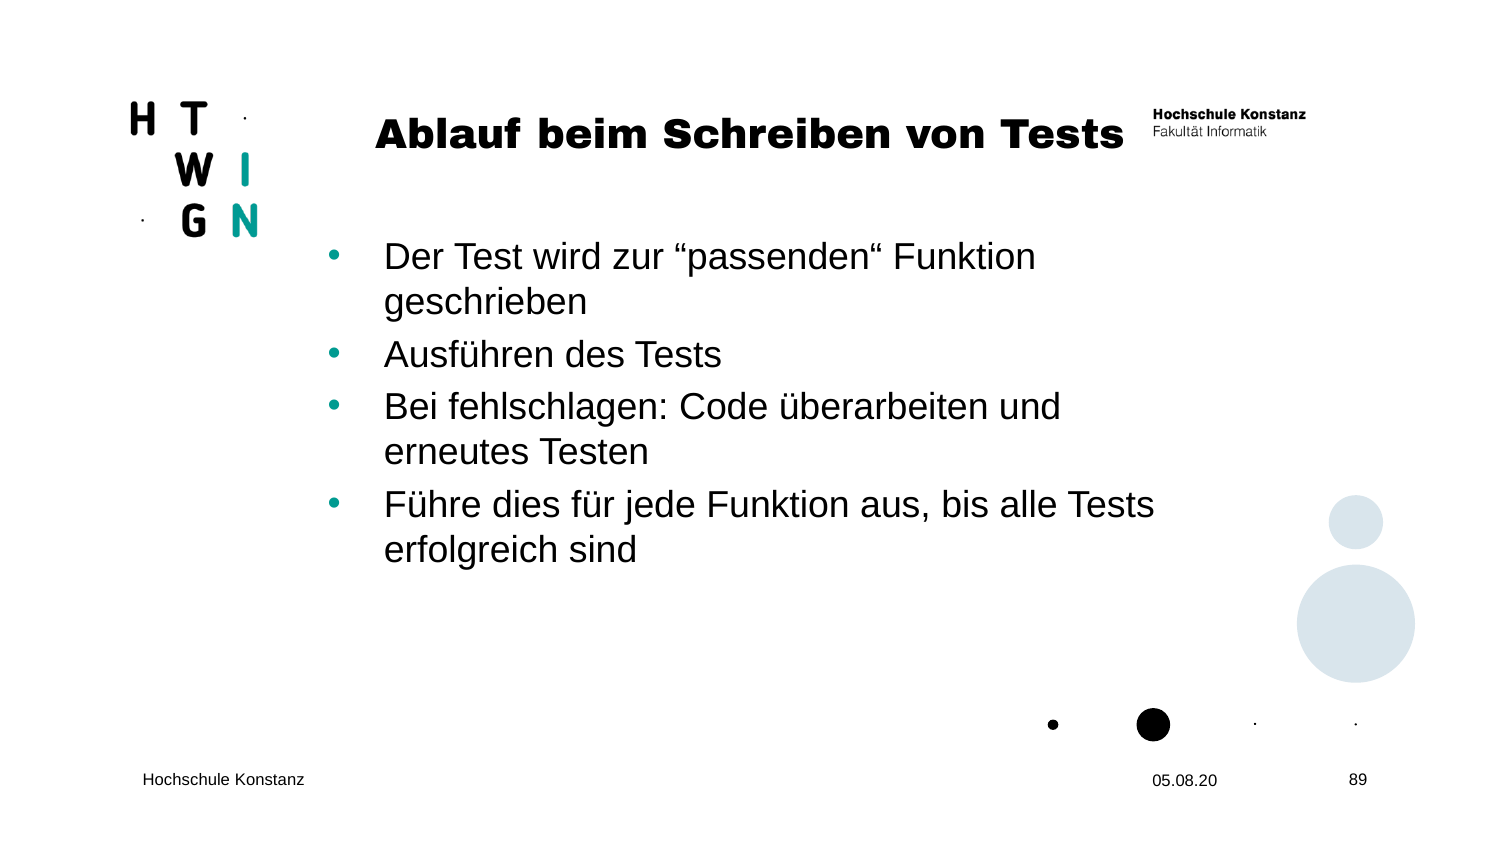

Ablauf beim Schreiben von Tests
Der Test wird zur “passenden“ Funktion geschrieben
Ausführen des Tests
Bei fehlschlagen: Code überarbeiten und erneutes Testen
Führe dies für jede Funktion aus, bis alle Tests erfolgreich sind